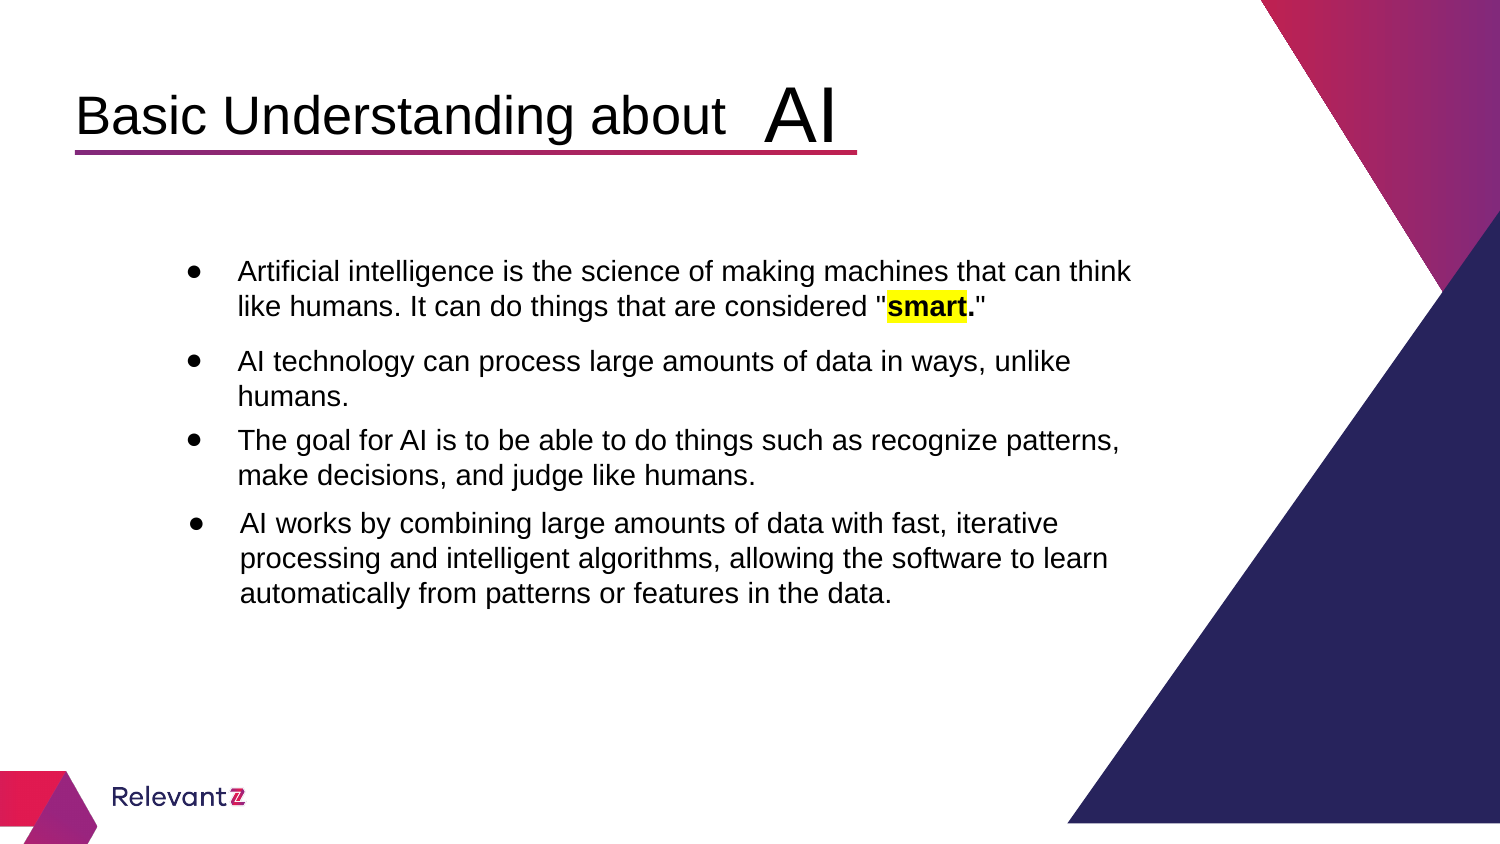

AI
# Basic Understanding about
Artificial intelligence is the science of making machines that can think like humans. It can do things that are considered "smart."
AI technology can process large amounts of data in ways, unlike humans.
The goal for AI is to be able to do things such as recognize patterns, make decisions, and judge like humans.

AI works by combining large amounts of data with fast, iterative processing and intelligent algorithms, allowing the software to learn automatically from patterns or features in the data.